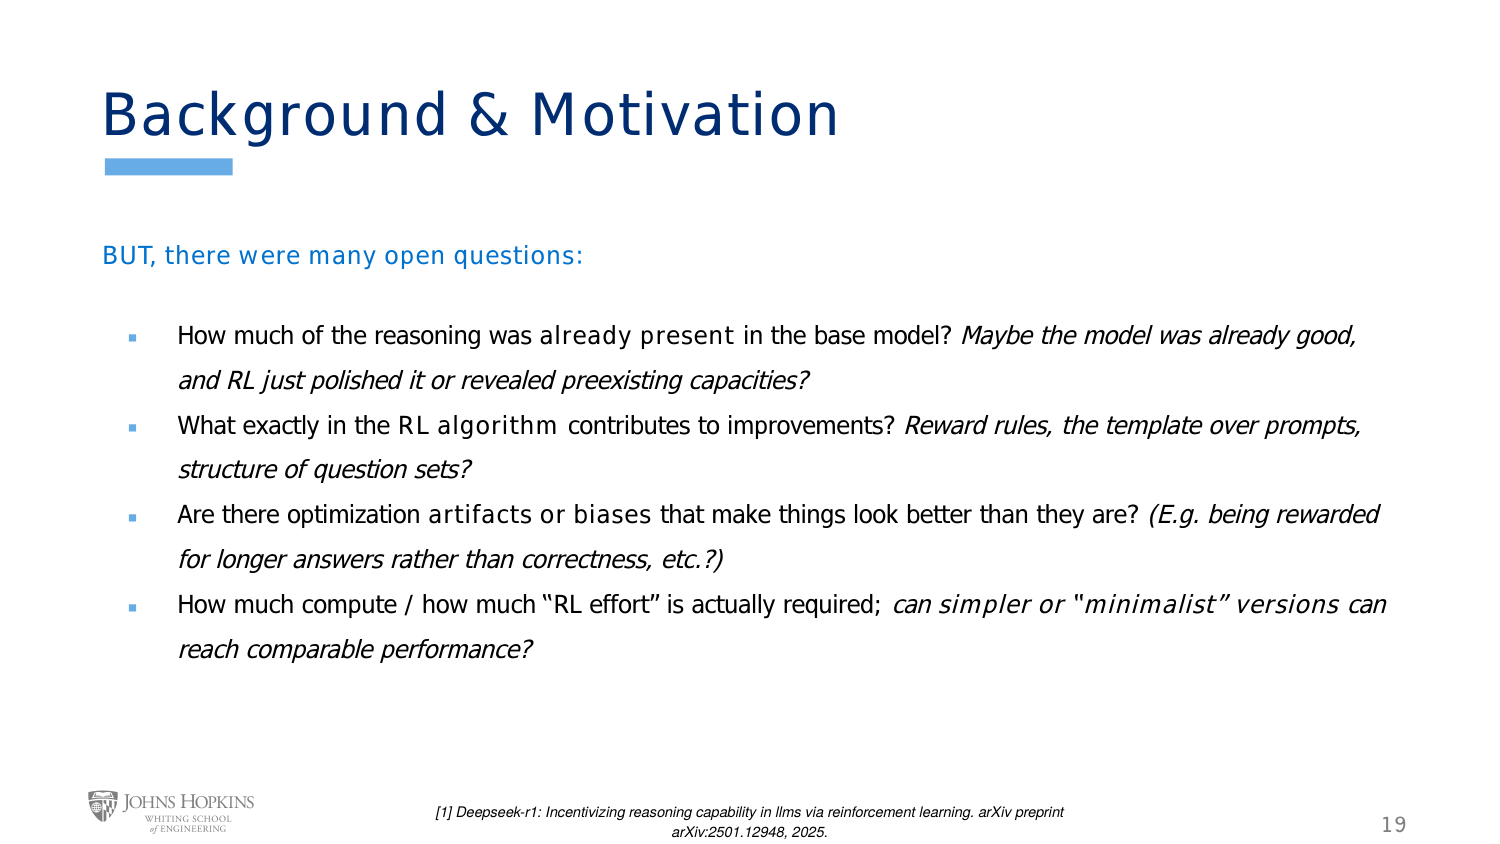

# Background & Motivation
BUT, there were many open questions:

How much of the reasoning was already present in the base model? Maybe the model was already good, and RL just polished it or revealed preexisting capacities?
What exactly in the RL algorithm contributes to improvements? Reward rules, the template over prompts, structure of question sets?
Are there optimization artifacts or biases that make things look better than they are? (E.g. being rewarded for longer answers rather than correctness, etc.?)
How much compute / how much “RL effort” is actually required; can simpler or “minimalist” versions can reach comparable performance?
[1] Deepseek-r1: Incentivizing reasoning capability in llms via reinforcement learning. arXiv preprint arXiv:2501.12948, 2025.